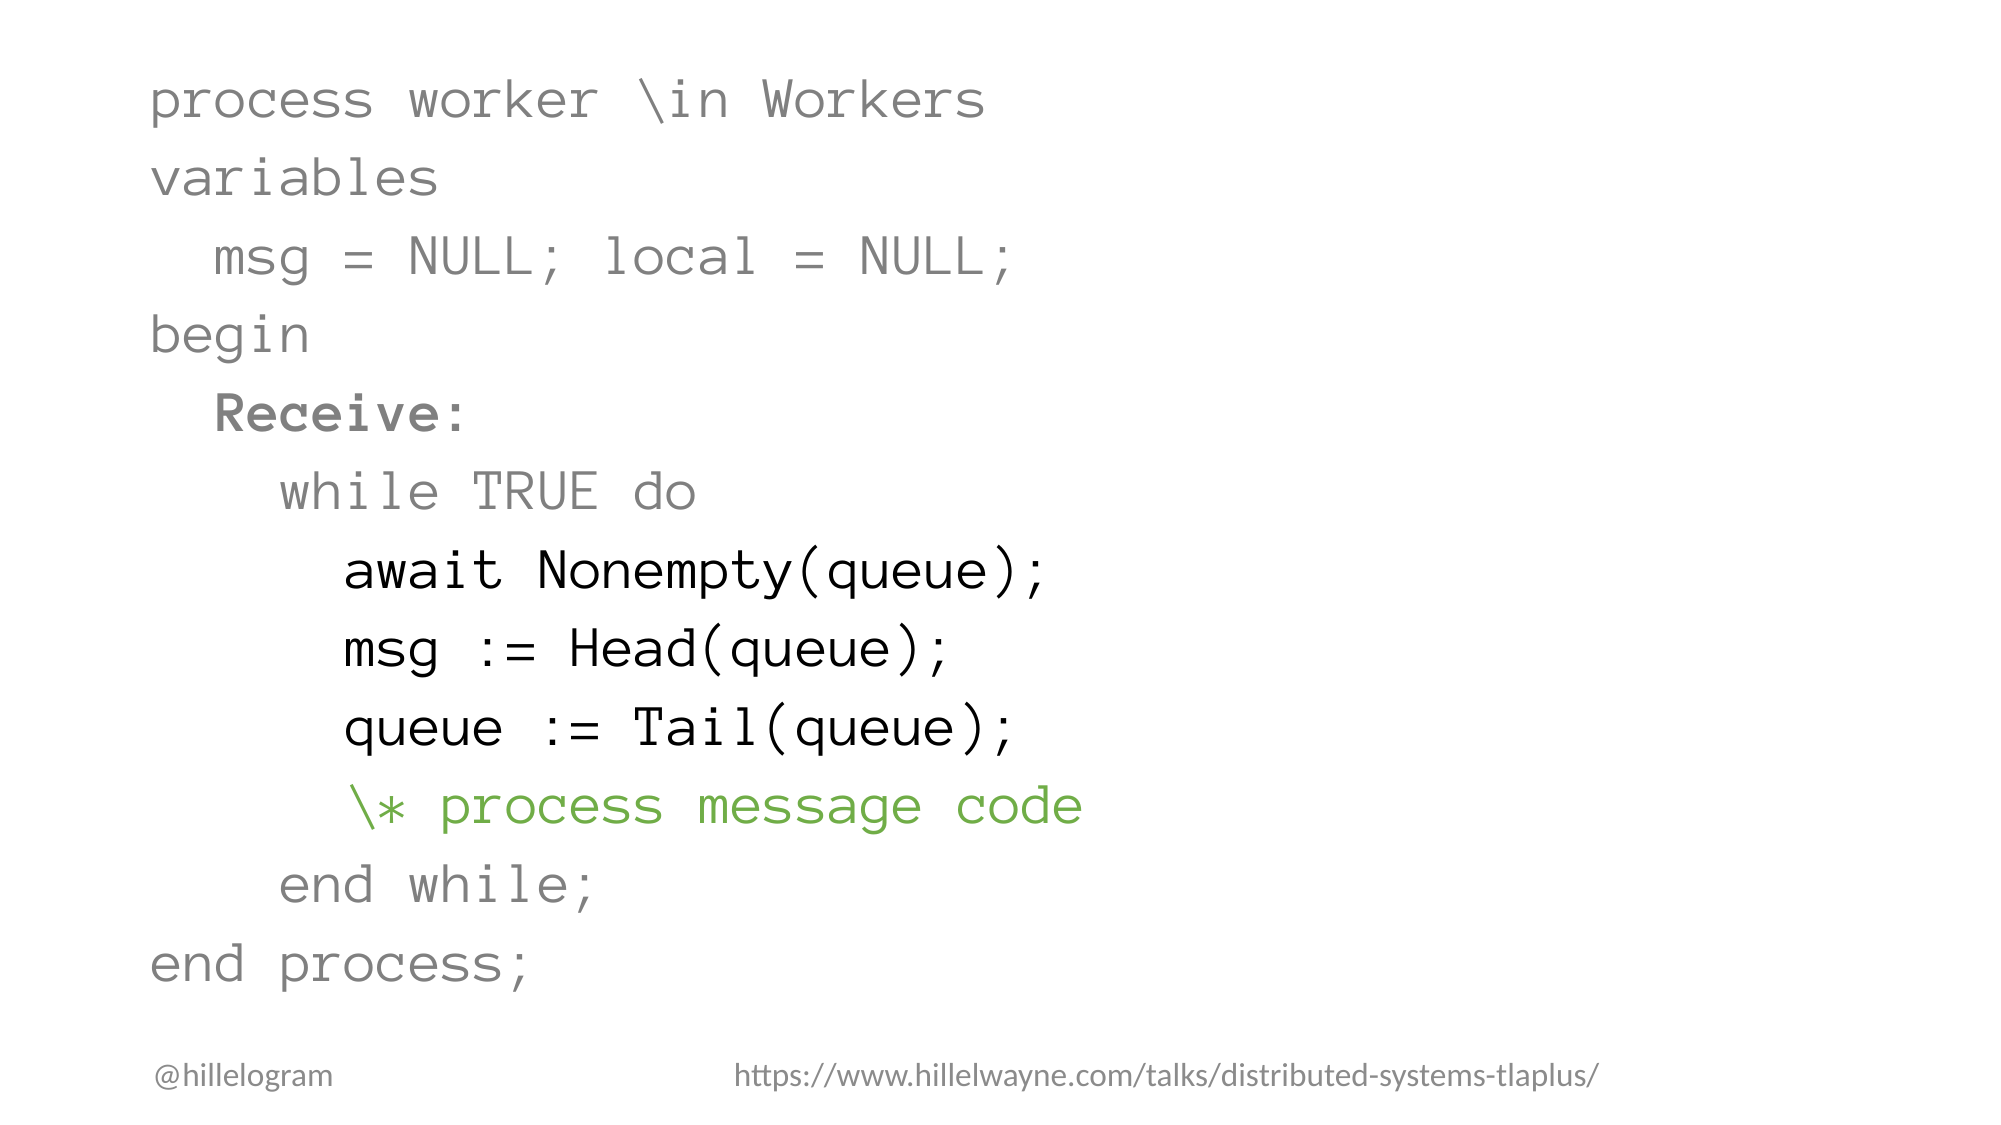

process worker \in Workers
variables
  msg = NULL; local = NULL;
begin
  Receive:
    while TRUE do
      await Nonempty(queue);
      msg := Head(queue);
      queue := Tail(queue);
      \* process message code
    end while;
end process;

@hillelogram
https://www.hillelwayne.com/talks/distributed-systems-tlaplus/